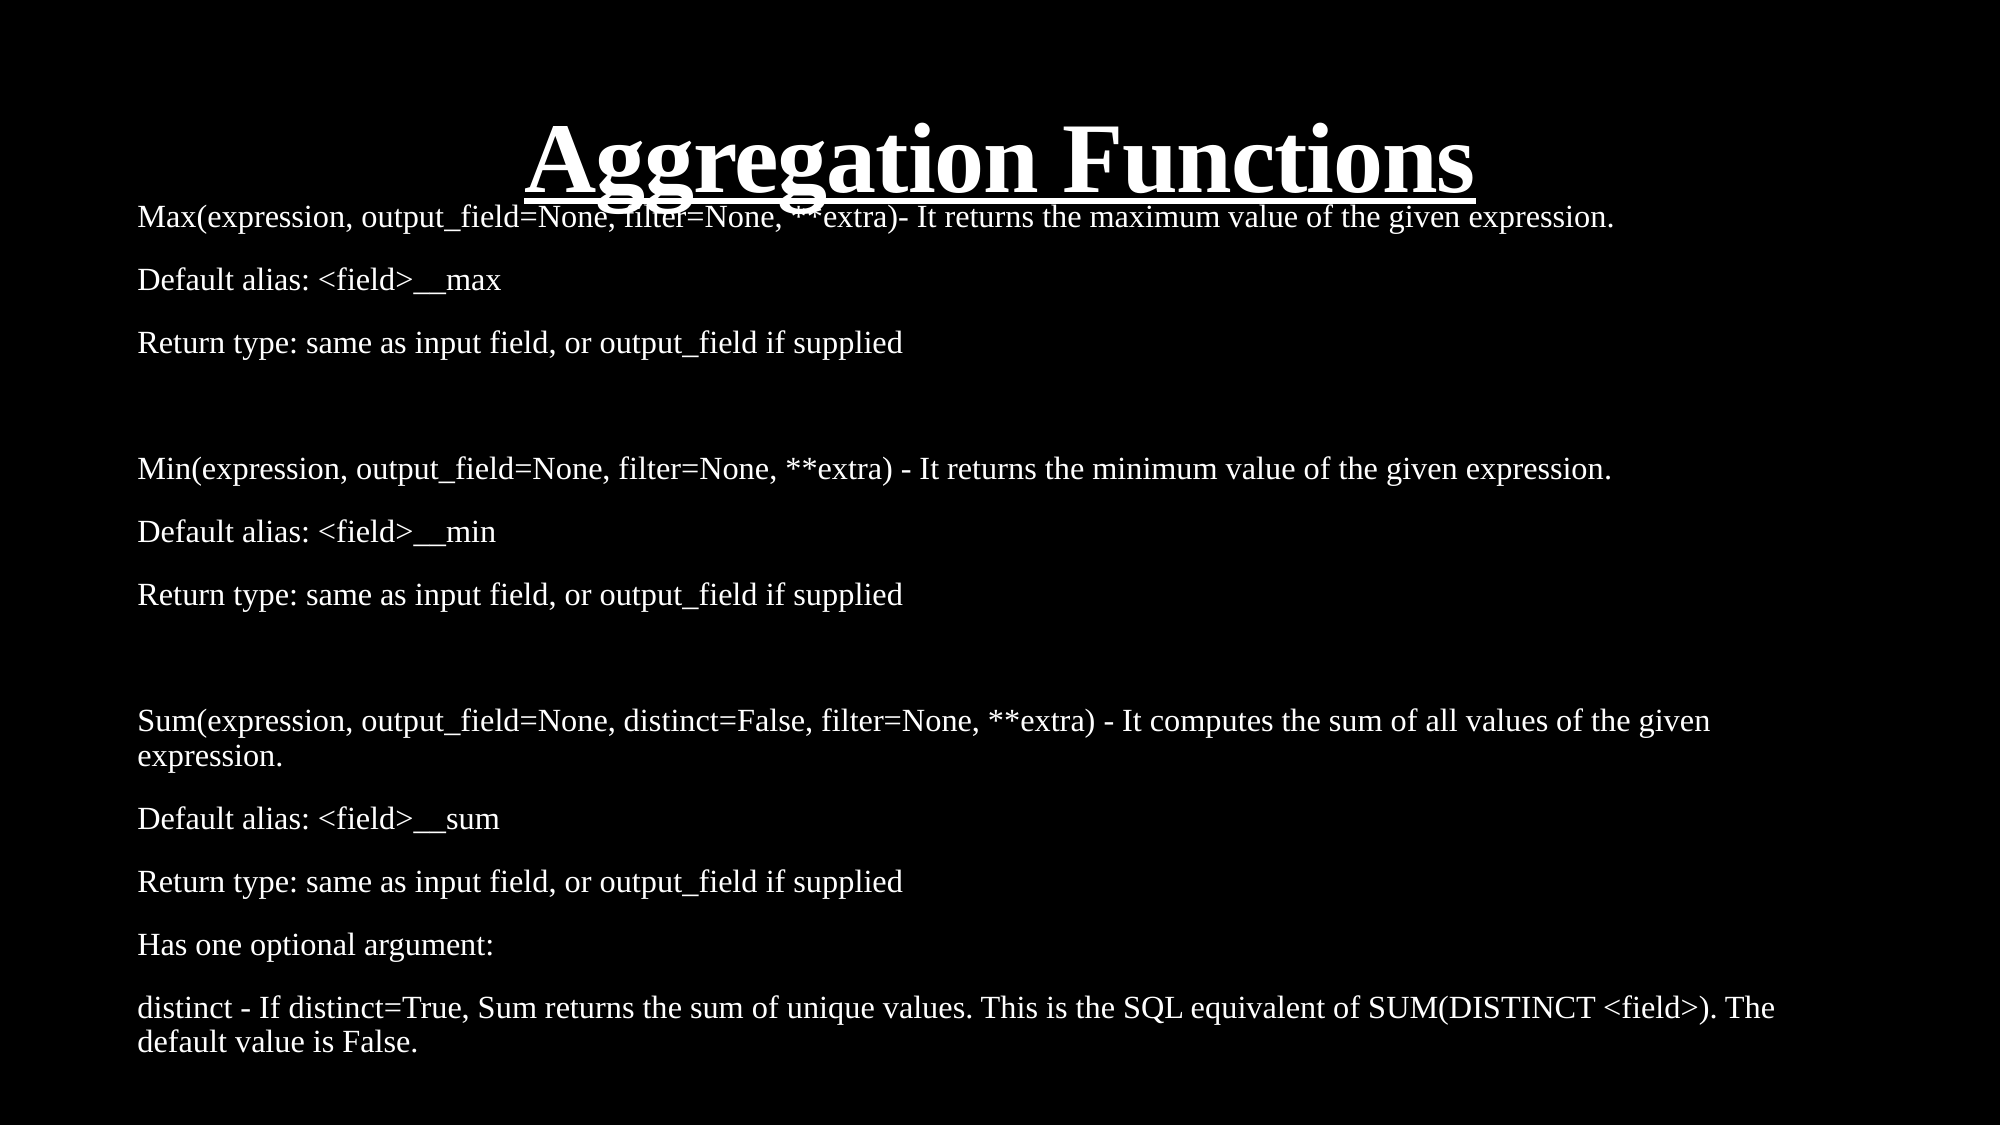

# Aggregation Functions
Max(expression, output_field=None, filter=None, **extra)- It returns the maximum value of the given expression.
Default alias: <field>__max
Return type: same as input field, or output_field if supplied

Min(expression, output_field=None, filter=None, **extra) - It returns the minimum value of the given expression.
Default alias: <field>__min
Return type: same as input field, or output_field if supplied

Sum(expression, output_field=None, distinct=False, filter=None, **extra) - It computes the sum of all values of the given expression.
Default alias: <field>__sum
Return type: same as input field, or output_field if supplied
Has one optional argument:
distinct - If distinct=True, Sum returns the sum of unique values. This is the SQL equivalent of SUM(DISTINCT <field>). The default value is False.